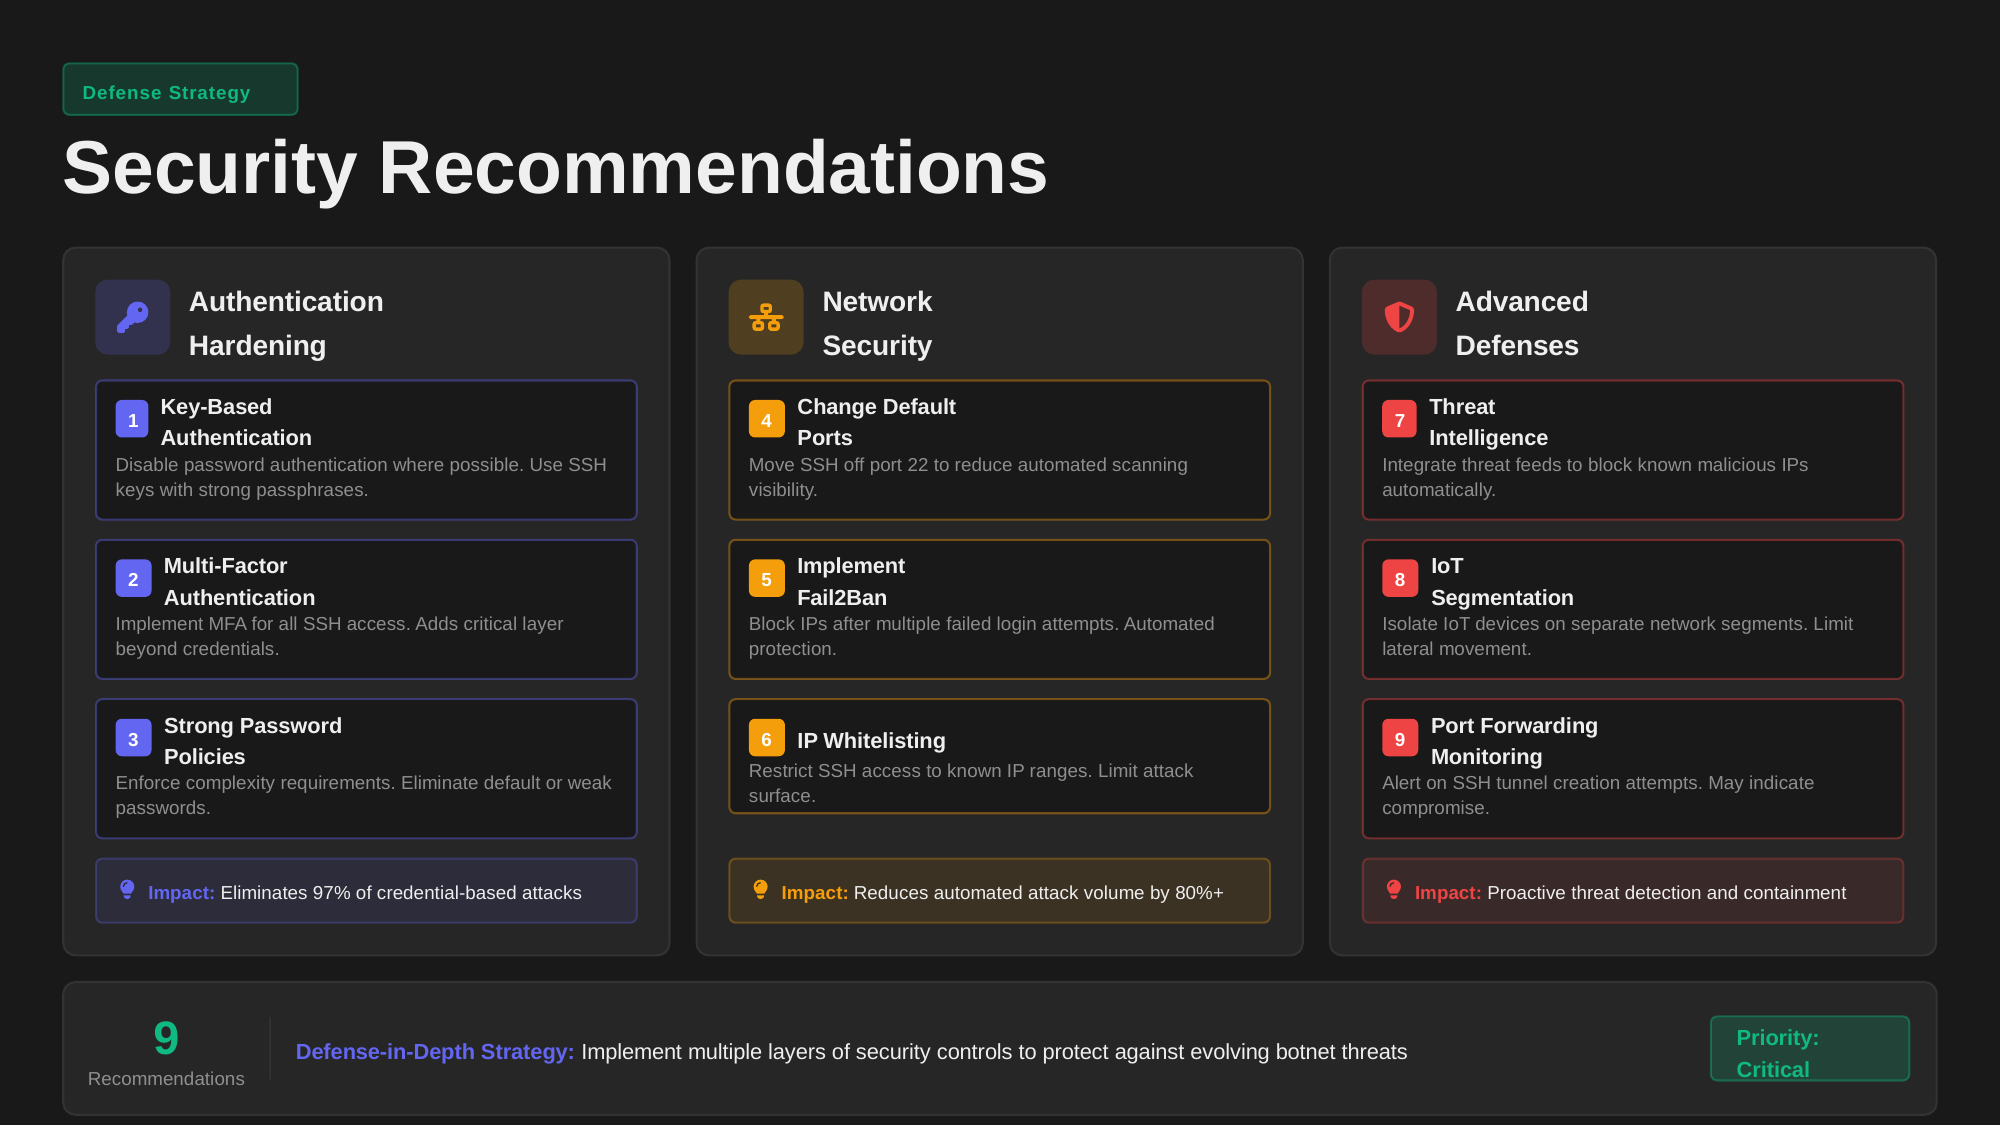

Defense Strategy
Security Recommendations

Authentication Hardening
Network Security
Advanced Defenses

1

4

7
Key-Based Authentication
Change Default Ports
Threat Intelligence
Disable password authentication where possible. Use SSH keys with strong passphrases.
Move SSH off port 22 to reduce automated scanning visibility.
Integrate threat feeds to block known malicious IPs automatically.

2

5

8
Multi-Factor Authentication
Implement Fail2Ban
IoT Segmentation
Implement MFA for all SSH access. Adds critical layer beyond credentials.
Block IPs after multiple failed login attempts. Automated protection.
Isolate IoT devices on separate network segments. Limit lateral movement.

3

6

9
Strong Password Policies
IP Whitelisting
Port Forwarding Monitoring
Enforce complexity requirements. Eliminate default or weak passwords.
Restrict SSH access to known IP ranges. Limit attack surface.
Alert on SSH tunnel creation attempts. May indicate compromise.

Impact: Eliminates 97% of credential-based attacks
Impact: Reduces automated attack volume by 80%+
Impact: Proactive threat detection and containment

9

Defense-in-Depth Strategy: Implement multiple layers of security controls to protect against evolving botnet threats
Priority: Critical
Recommendations